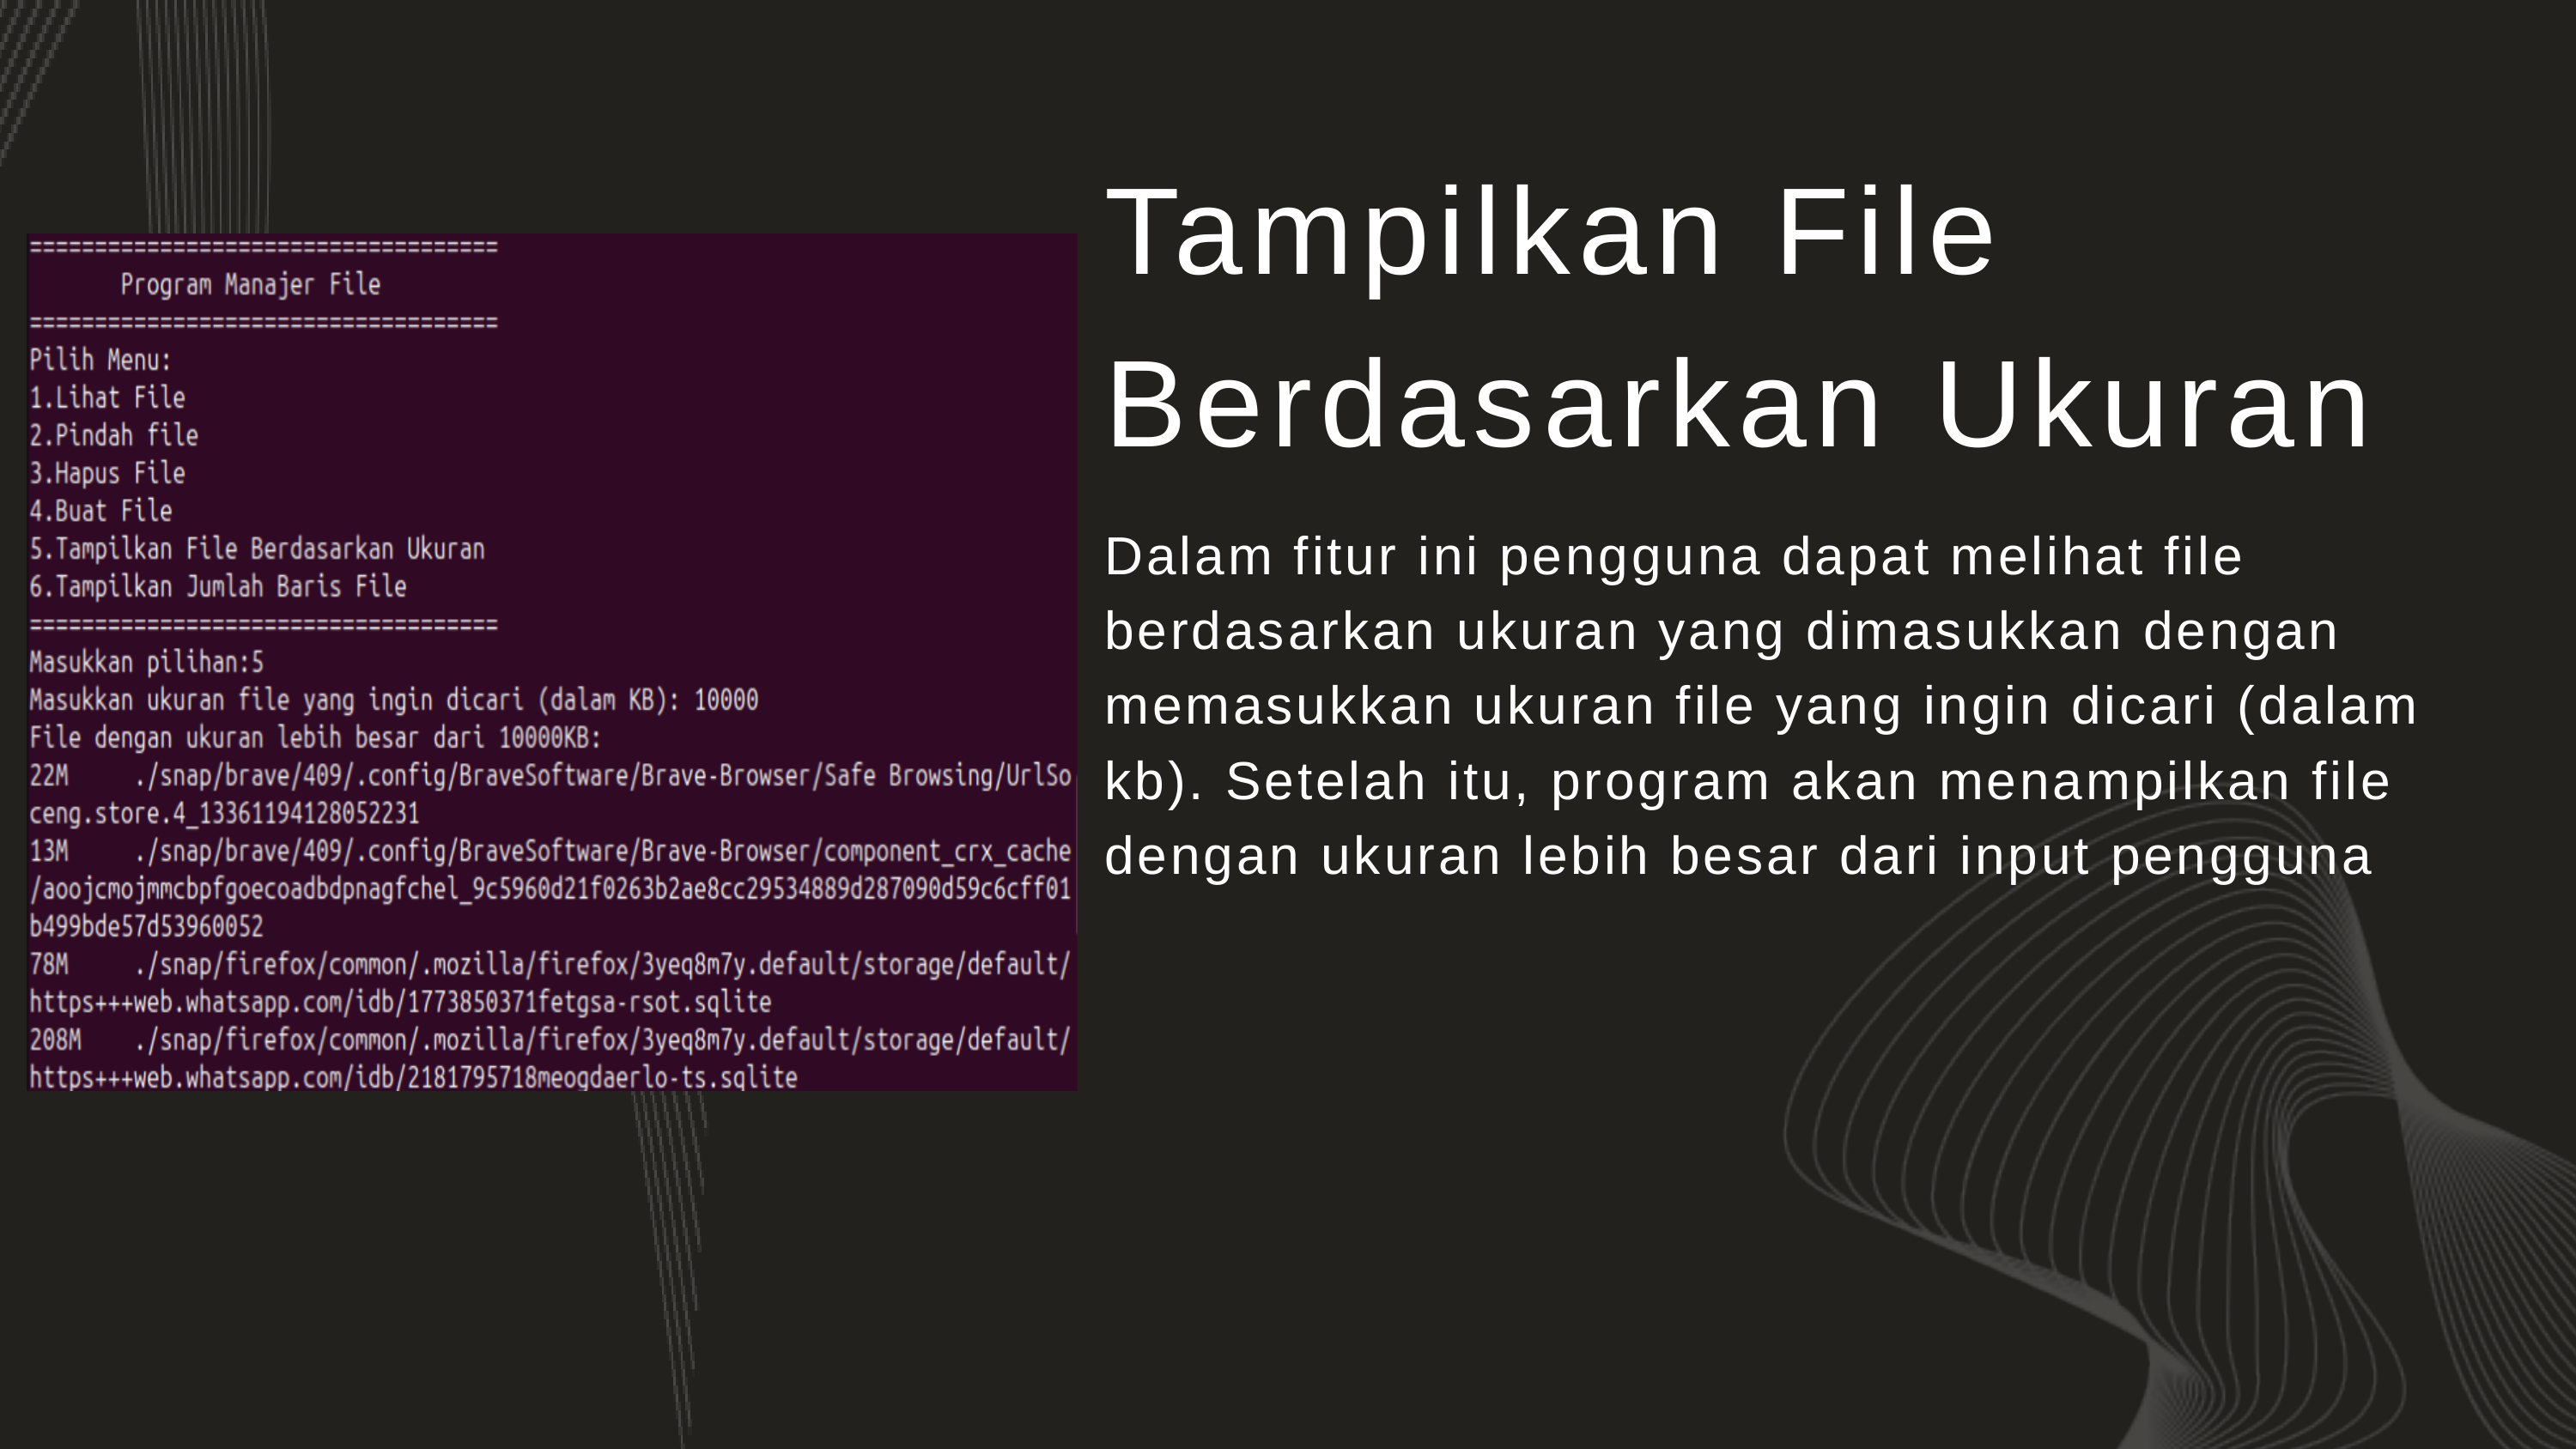

Tampilkan File Berdasarkan Ukuran

Dalam fitur ini pengguna dapat melihat file berdasarkan ukuran yang dimasukkan dengan memasukkan ukuran file yang ingin dicari (dalam kb). Setelah itu, program akan menampilkan file dengan ukuran lebih besar dari input pengguna